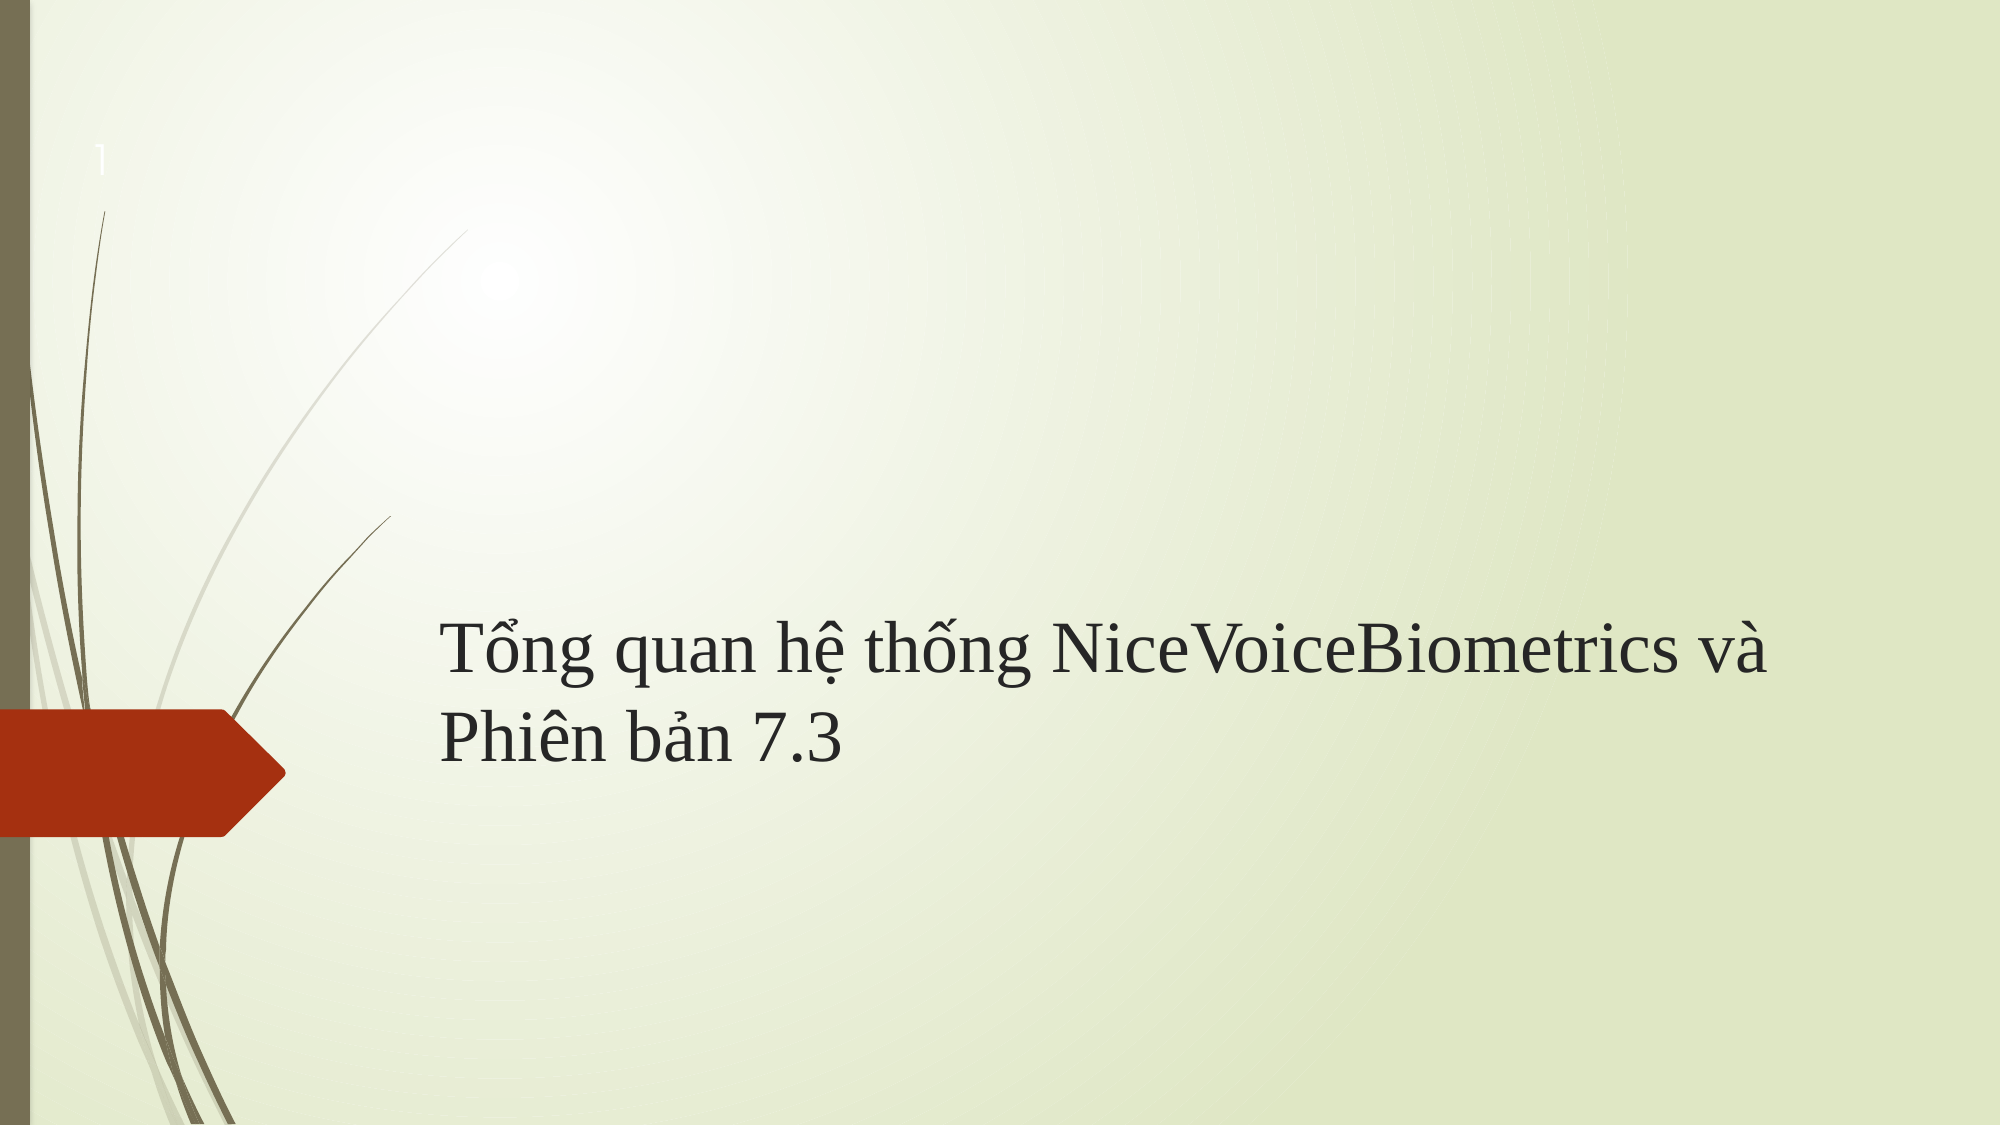

1
# Tổng quan hệ thống NiceVoiceBiometrics và Phiên bản 7.3